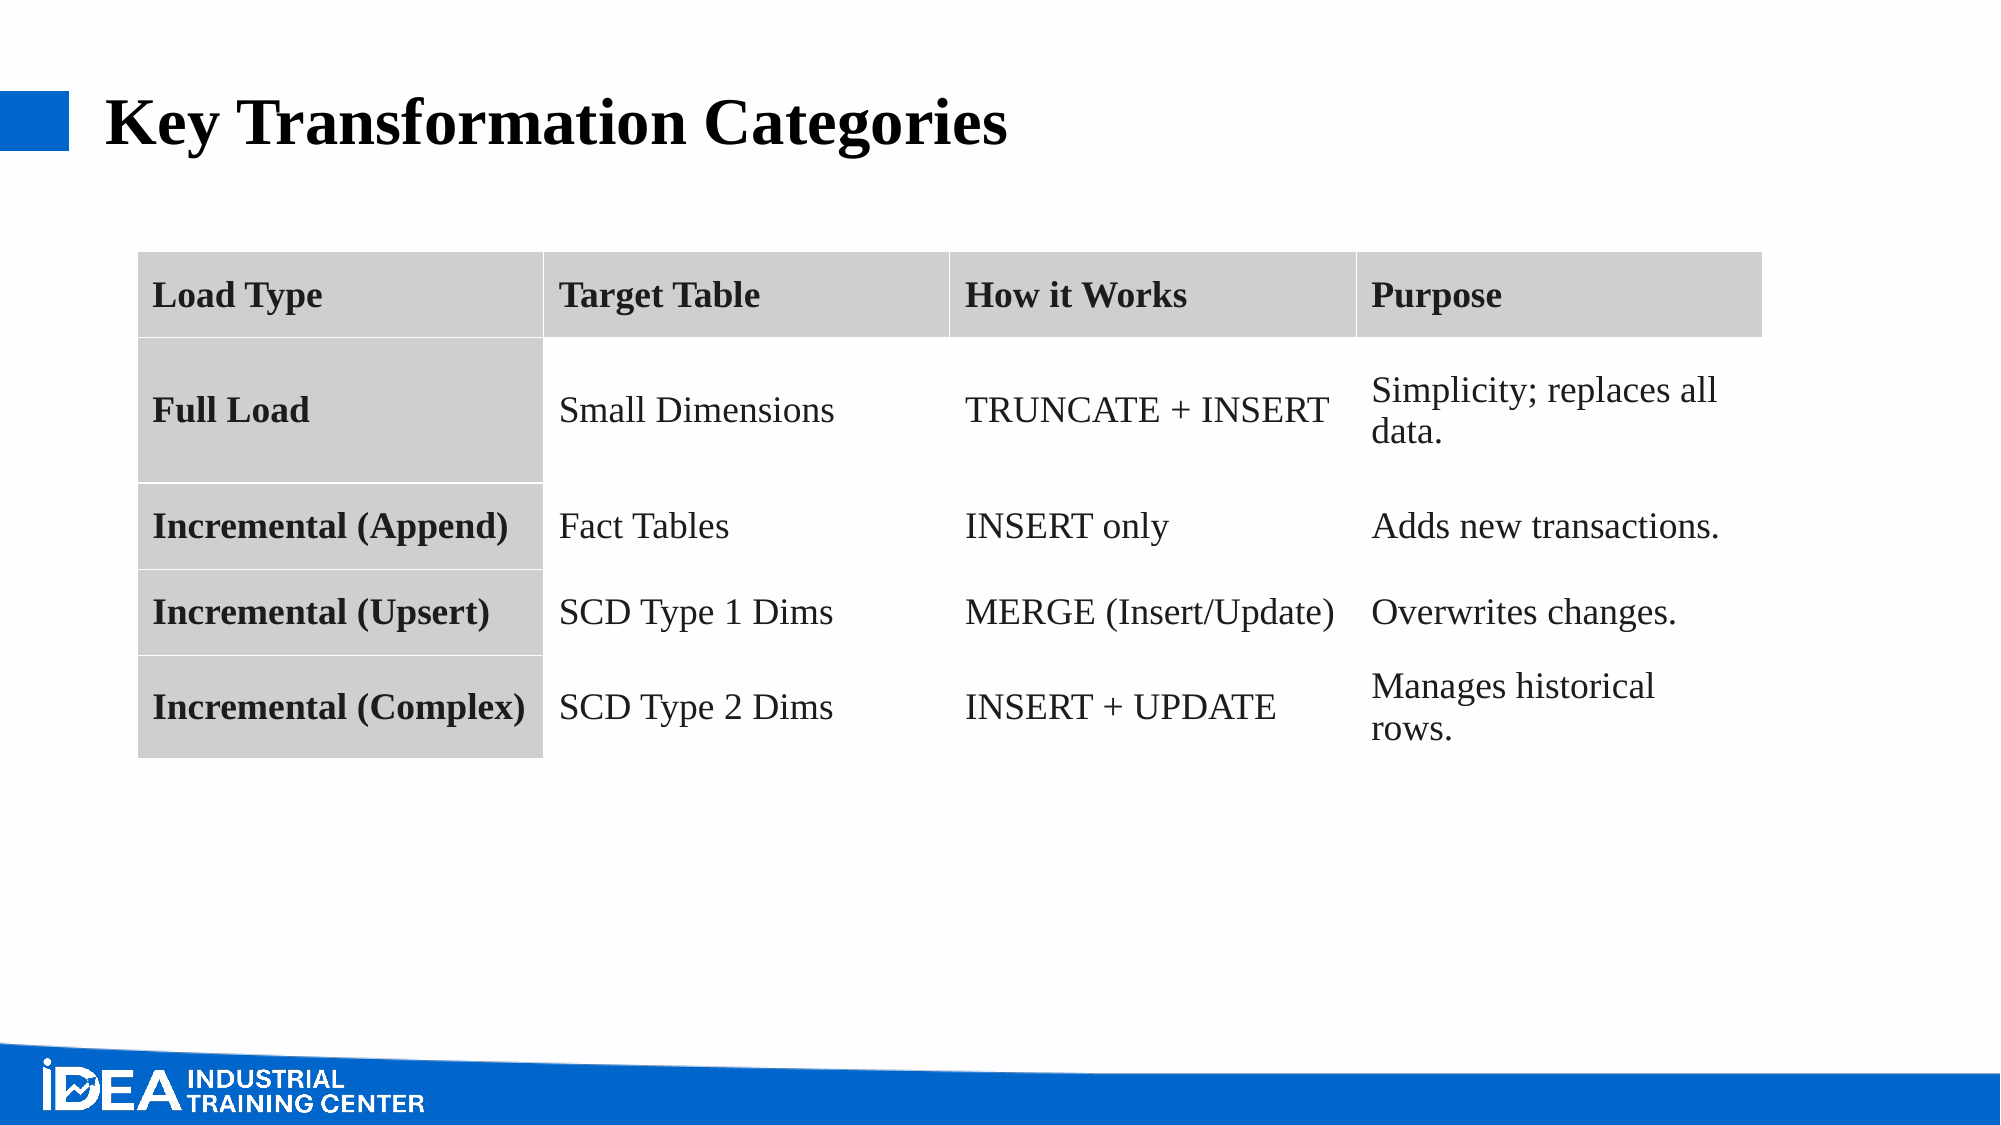

# Key Transformation Categories
| Load Type | Target Table | How it Works | Purpose |
| --- | --- | --- | --- |
| Full Load | Small Dimensions | TRUNCATE + INSERT | Simplicity; replaces all data. |
| Incremental (Append) | Fact Tables | INSERT only | Adds new transactions. |
| Incremental (Upsert) | SCD Type 1 Dims | MERGE (Insert/Update) | Overwrites changes. |
| Incremental (Complex) | SCD Type 2 Dims | INSERT + UPDATE | Manages historical rows. |